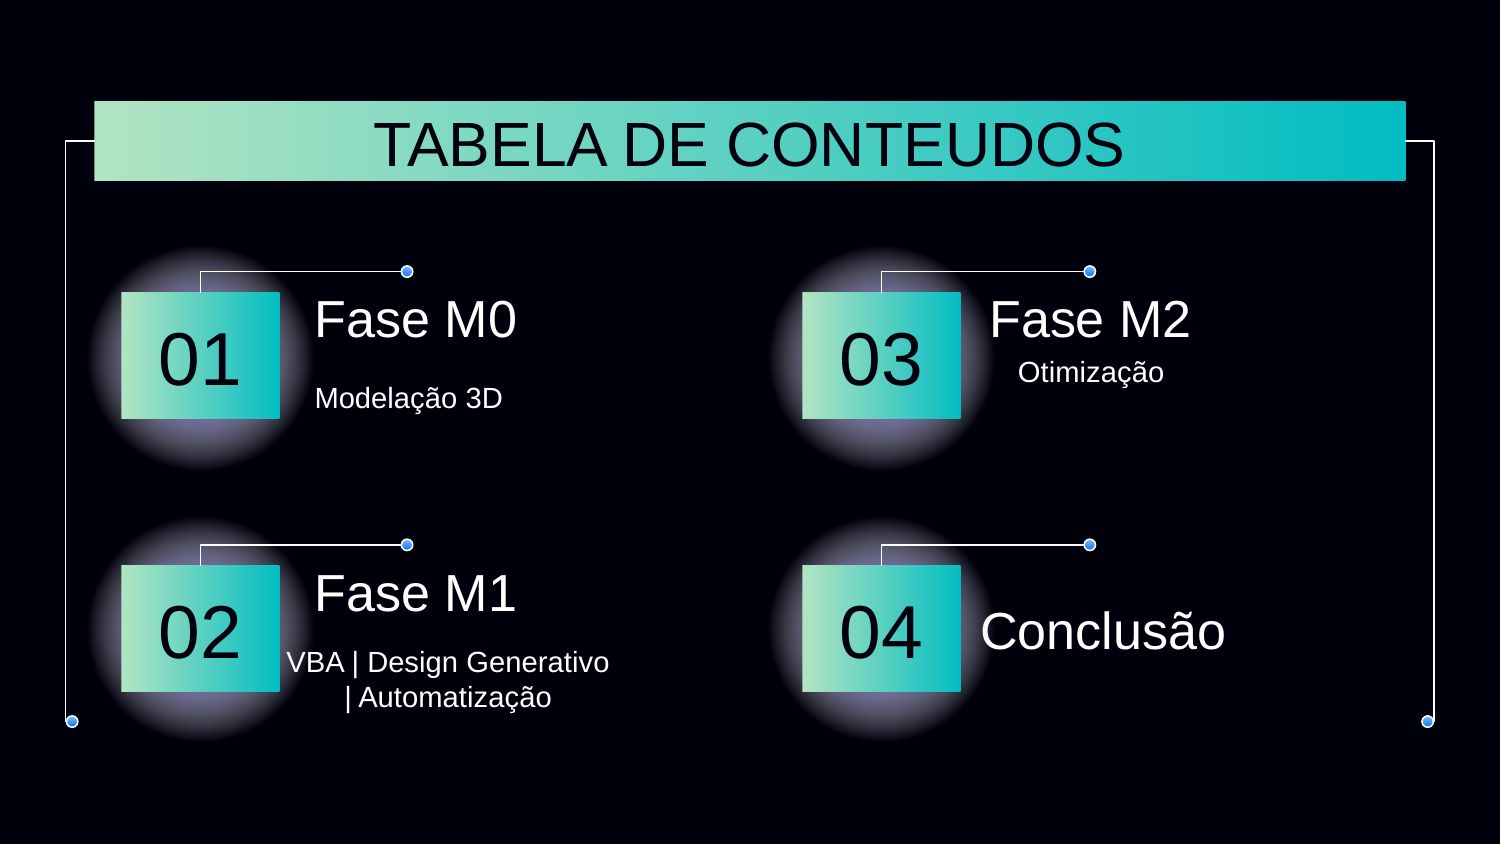

# TABELA DE CONTEUDOS

Fase M0
Fase M2

01
03
Otimização
Modelação 3D

Fase M1

02
Conclusão
04
VBA | Design Generativo | Automatização